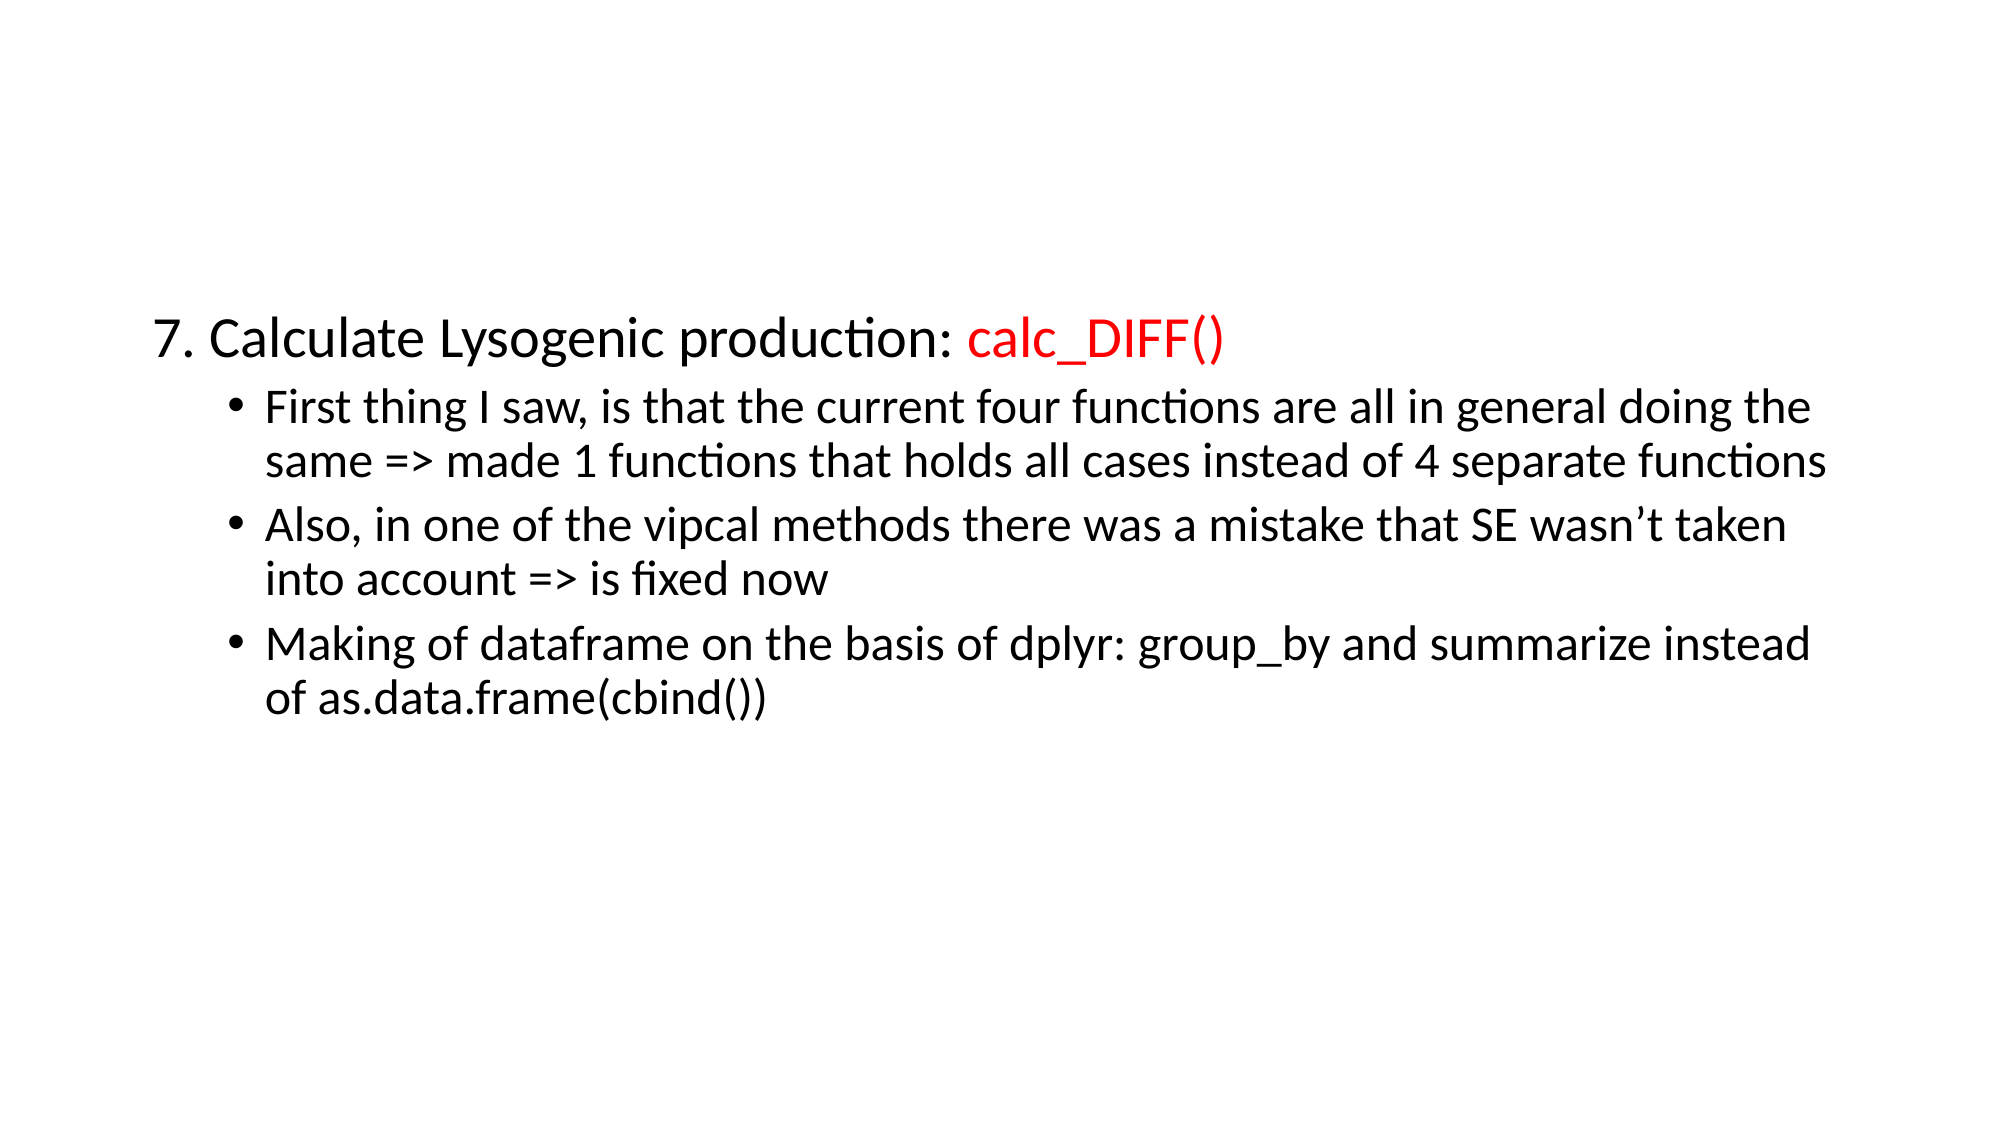

#
7. Calculate Lysogenic production: calc_DIFF()
First thing I saw, is that the current four functions are all in general doing the same => made 1 functions that holds all cases instead of 4 separate functions
Also, in one of the vipcal methods there was a mistake that SE wasn’t taken into account => is fixed now
Making of dataframe on the basis of dplyr: group_by and summarize instead of as.data.frame(cbind())